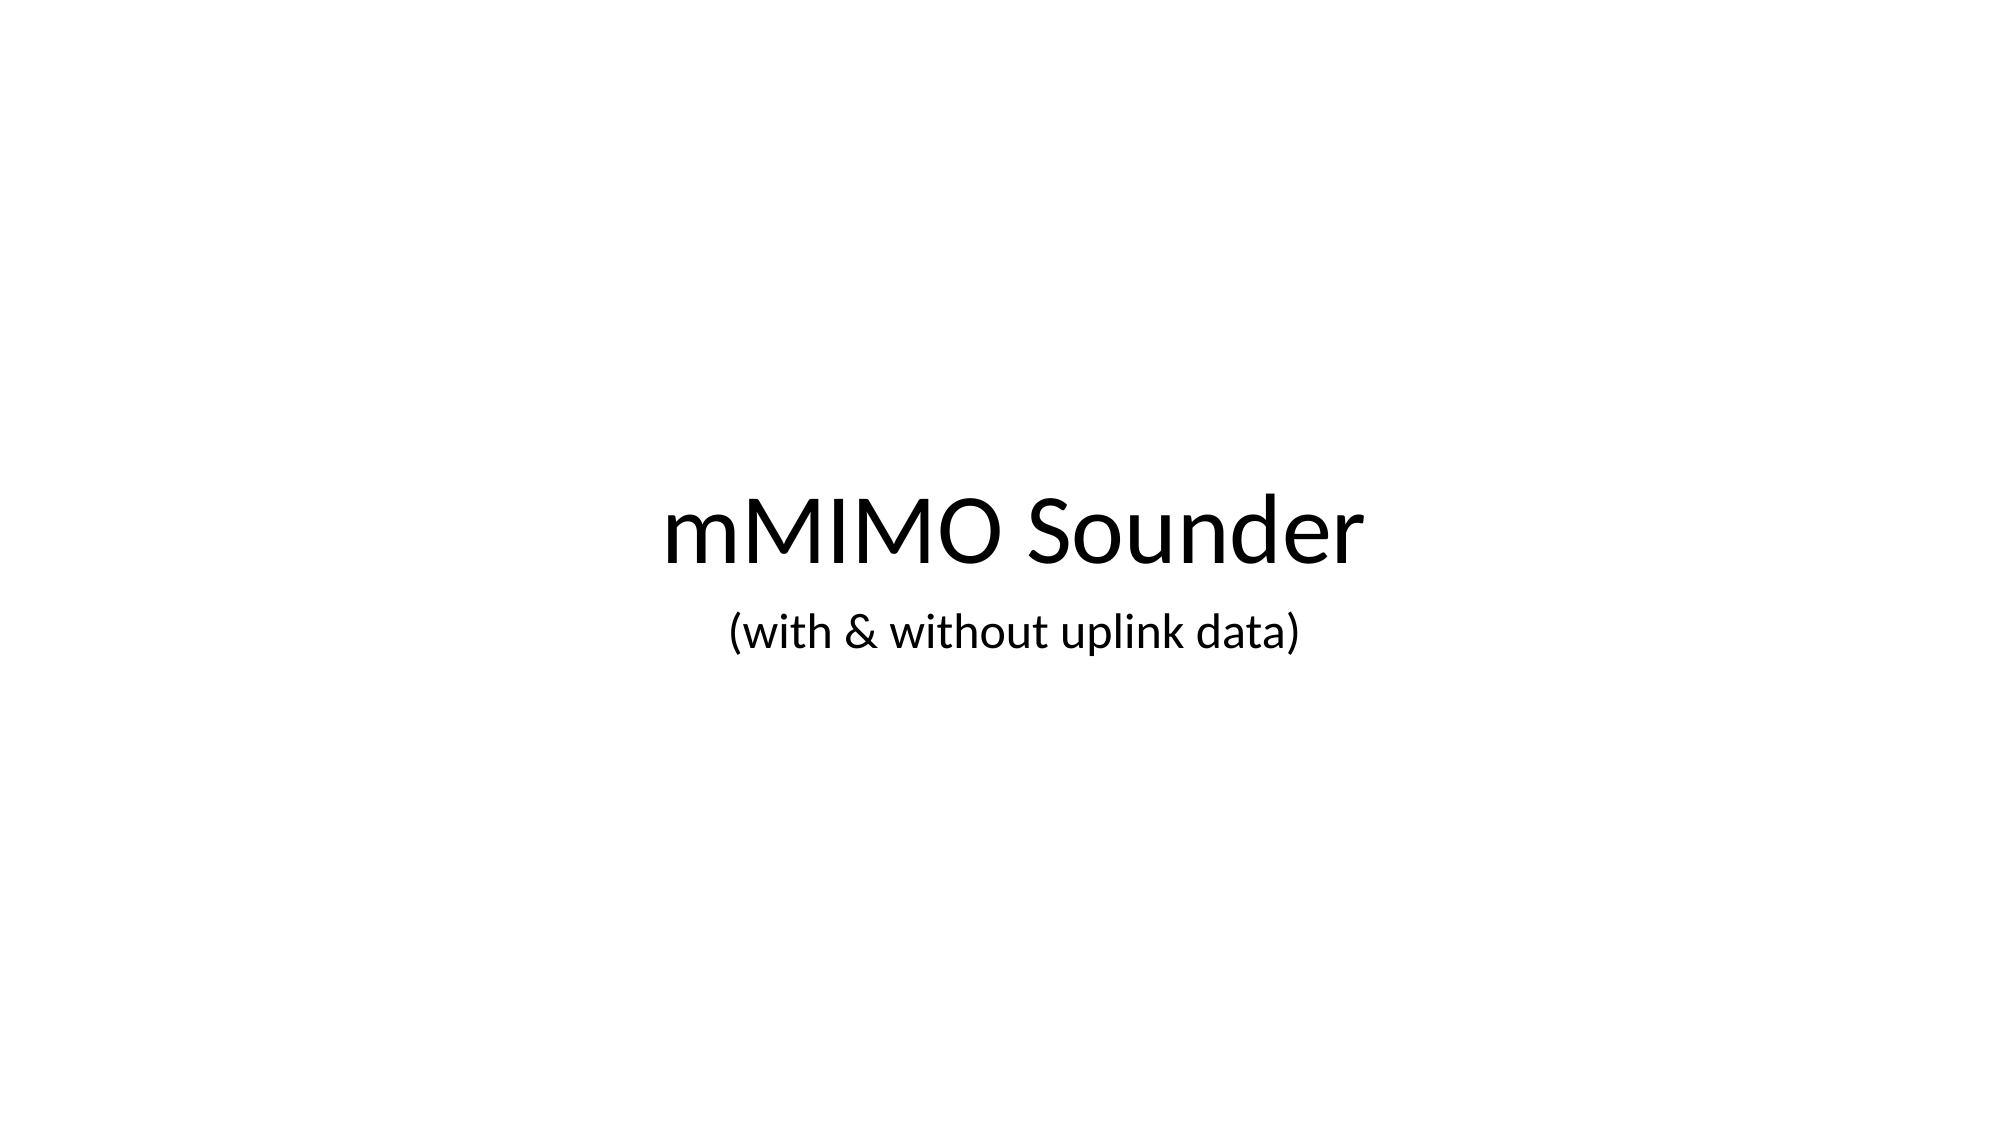

mMIMO Sounder
(with & without uplink data)